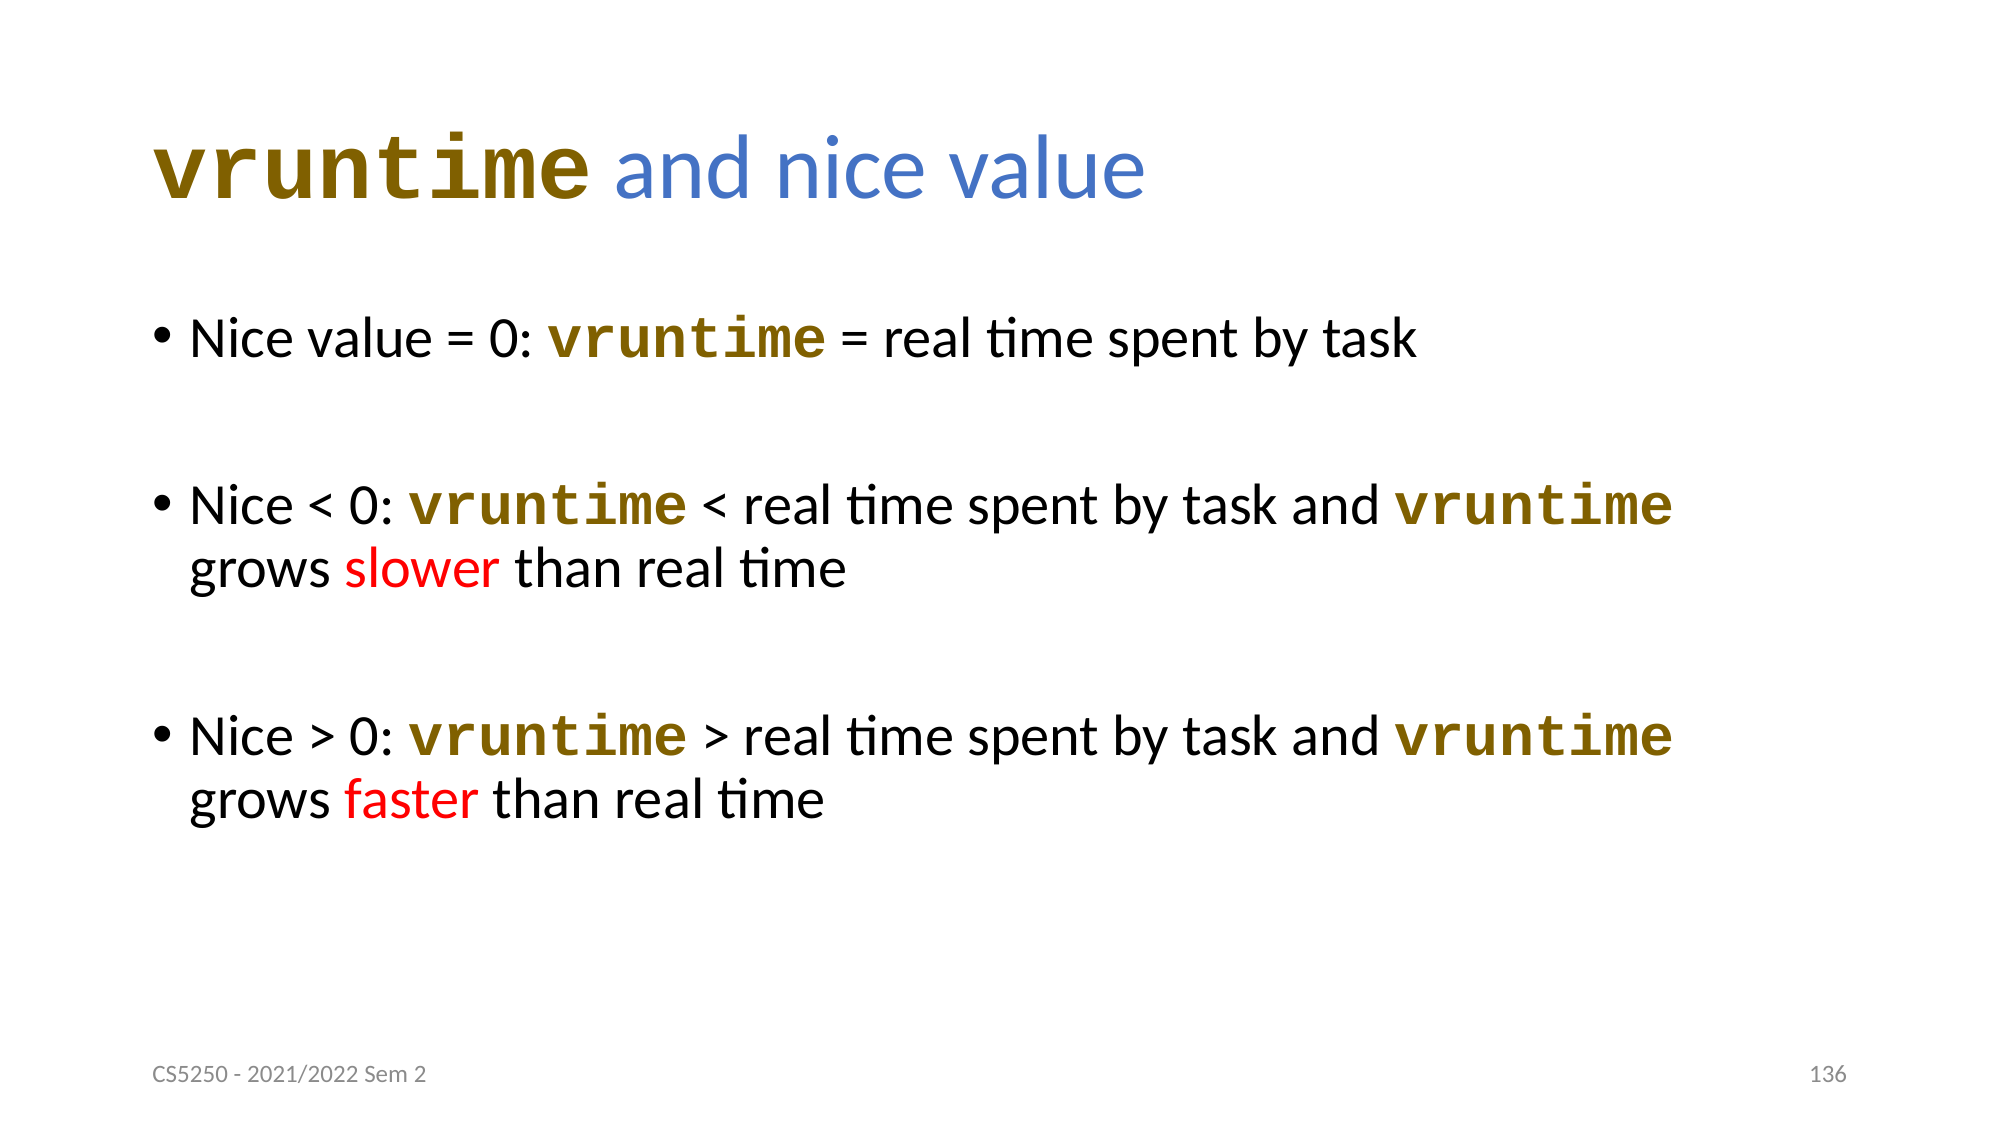

# vruntime and nice value
Nice value = 0: vruntime = real time spent by task

Nice < 0: vruntime < real time spent by task and vruntime  grows slower than real time

Nice > 0: vruntime > real time spent by task and vruntime  grows faster than real time

CS5250 - 2021/2022 Sem 2
136